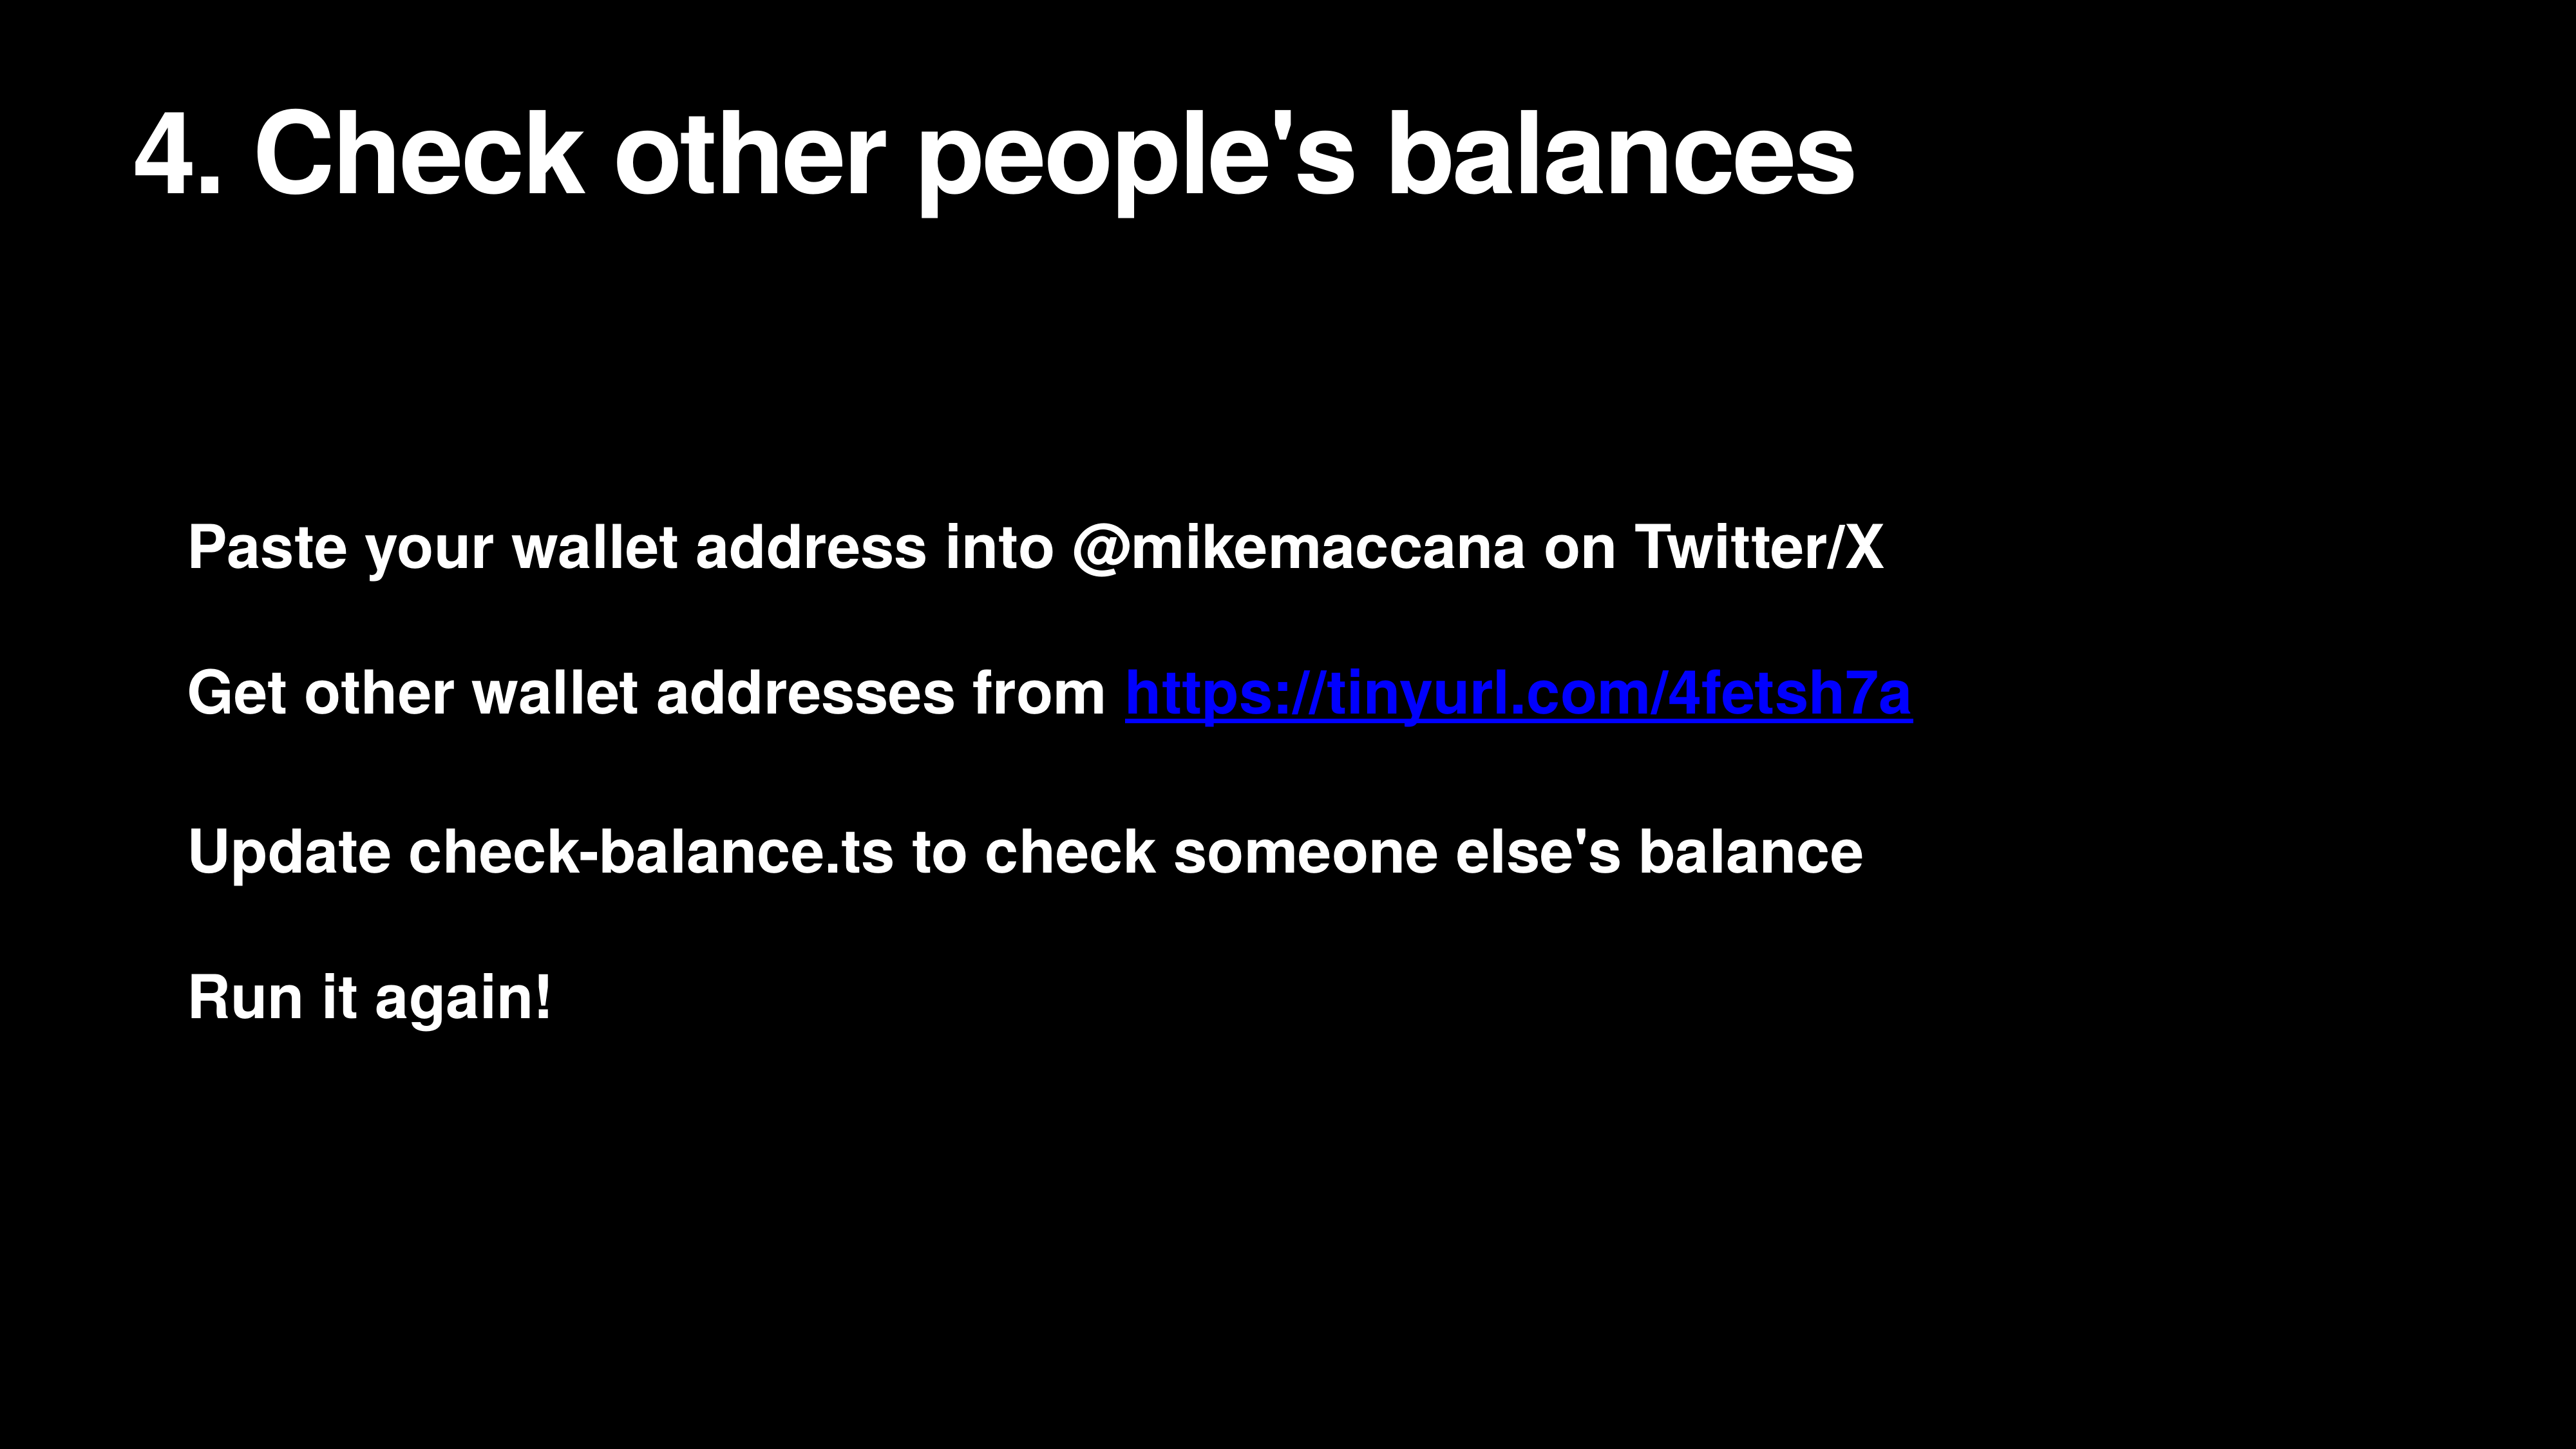

# 4. Check other people's balances
Paste your wallet address into @mikemaccana on Twitter/X

Get other wallet addresses from https://tinyurl.com/4fetsh7a

Update check-balance.ts to check someone else's balance

Run it again!